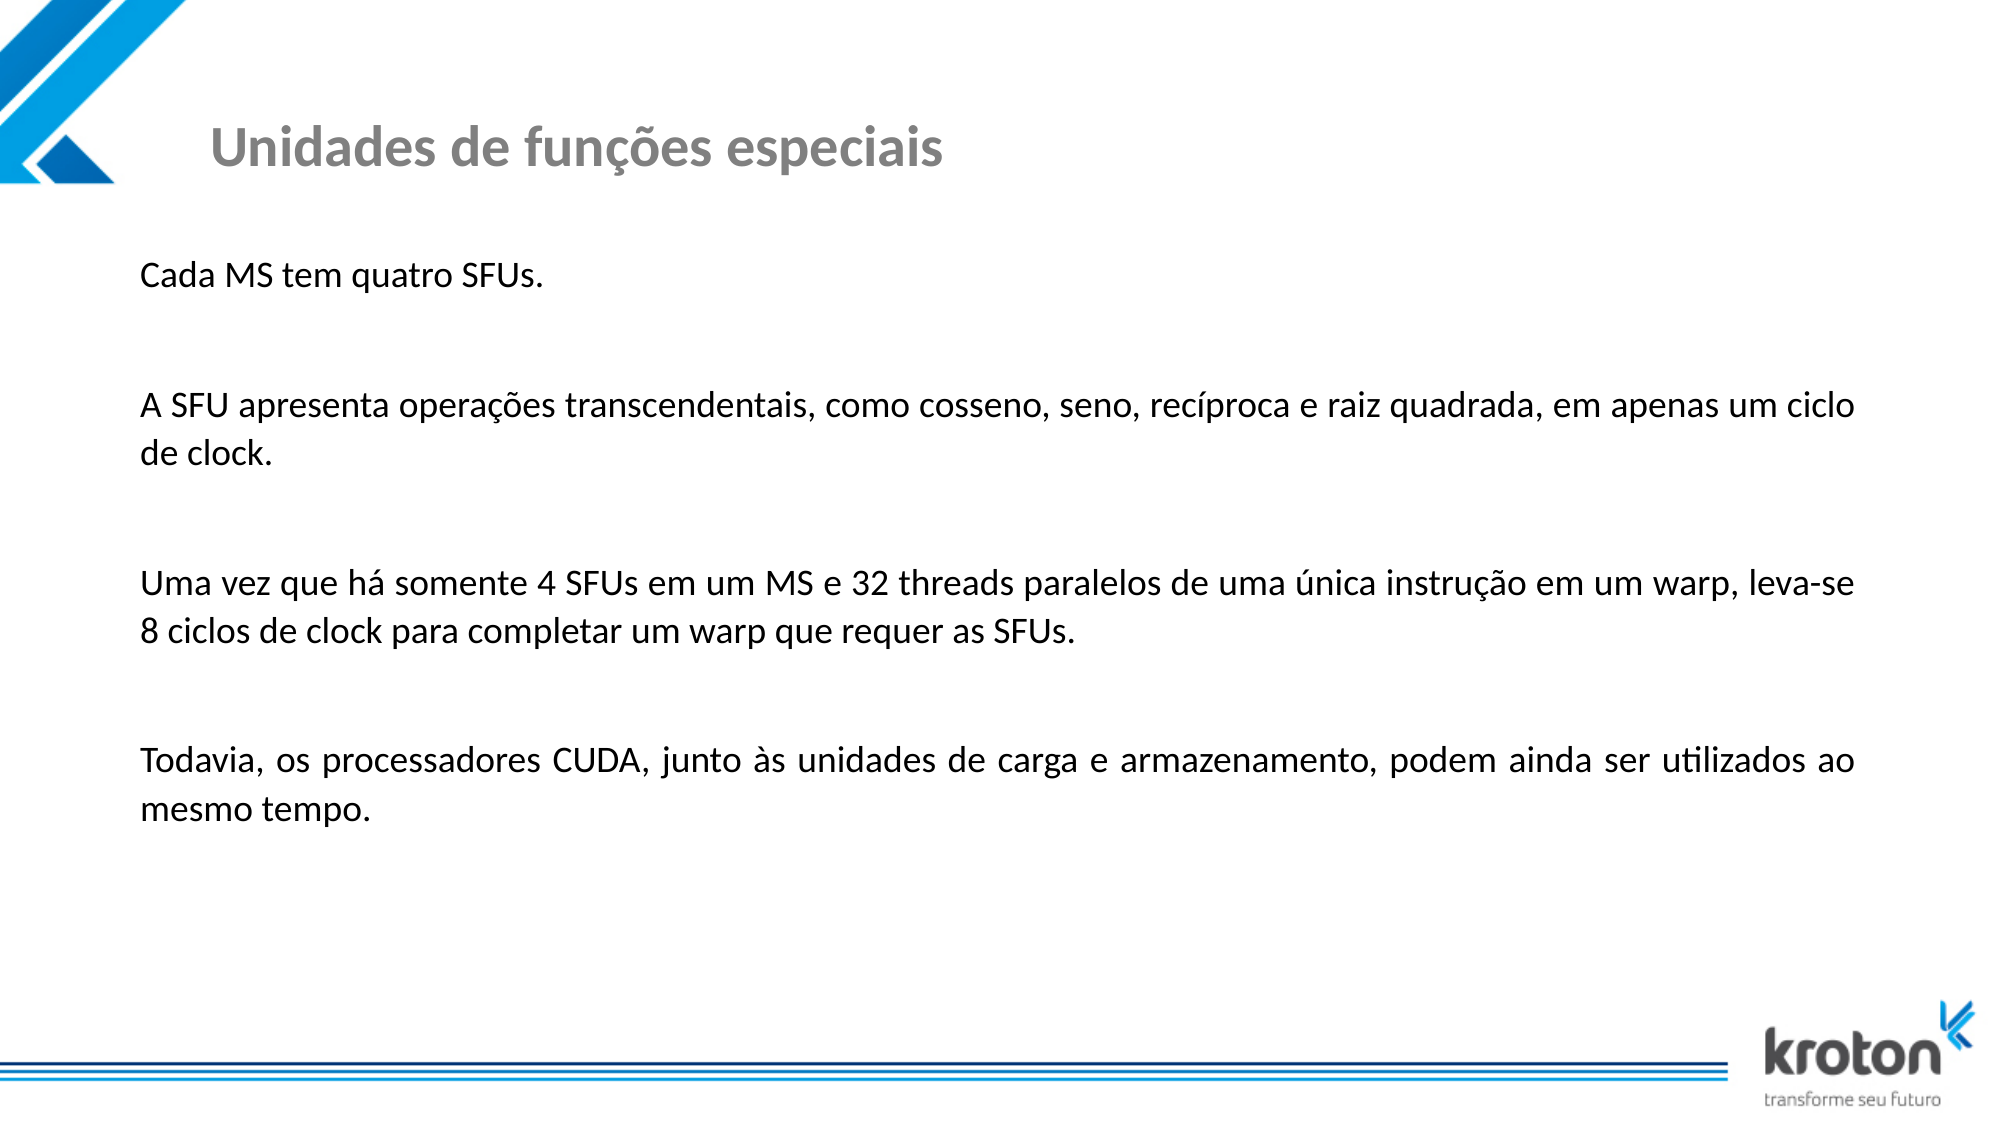

# Unidades de funções especiais
Cada MS tem quatro SFUs.

A SFU apresenta operações transcendentais, como cosseno, seno, recíproca e raiz quadrada, em apenas um ciclo de clock.

Uma vez que há somente 4 SFUs em um MS e 32 threads paralelos de uma única instrução em um warp, leva-se 8 ciclos de clock para completar um warp que requer as SFUs.

Todavia, os processadores CUDA, junto às unidades de carga e armazenamento, podem ainda ser utilizados ao mesmo tempo.